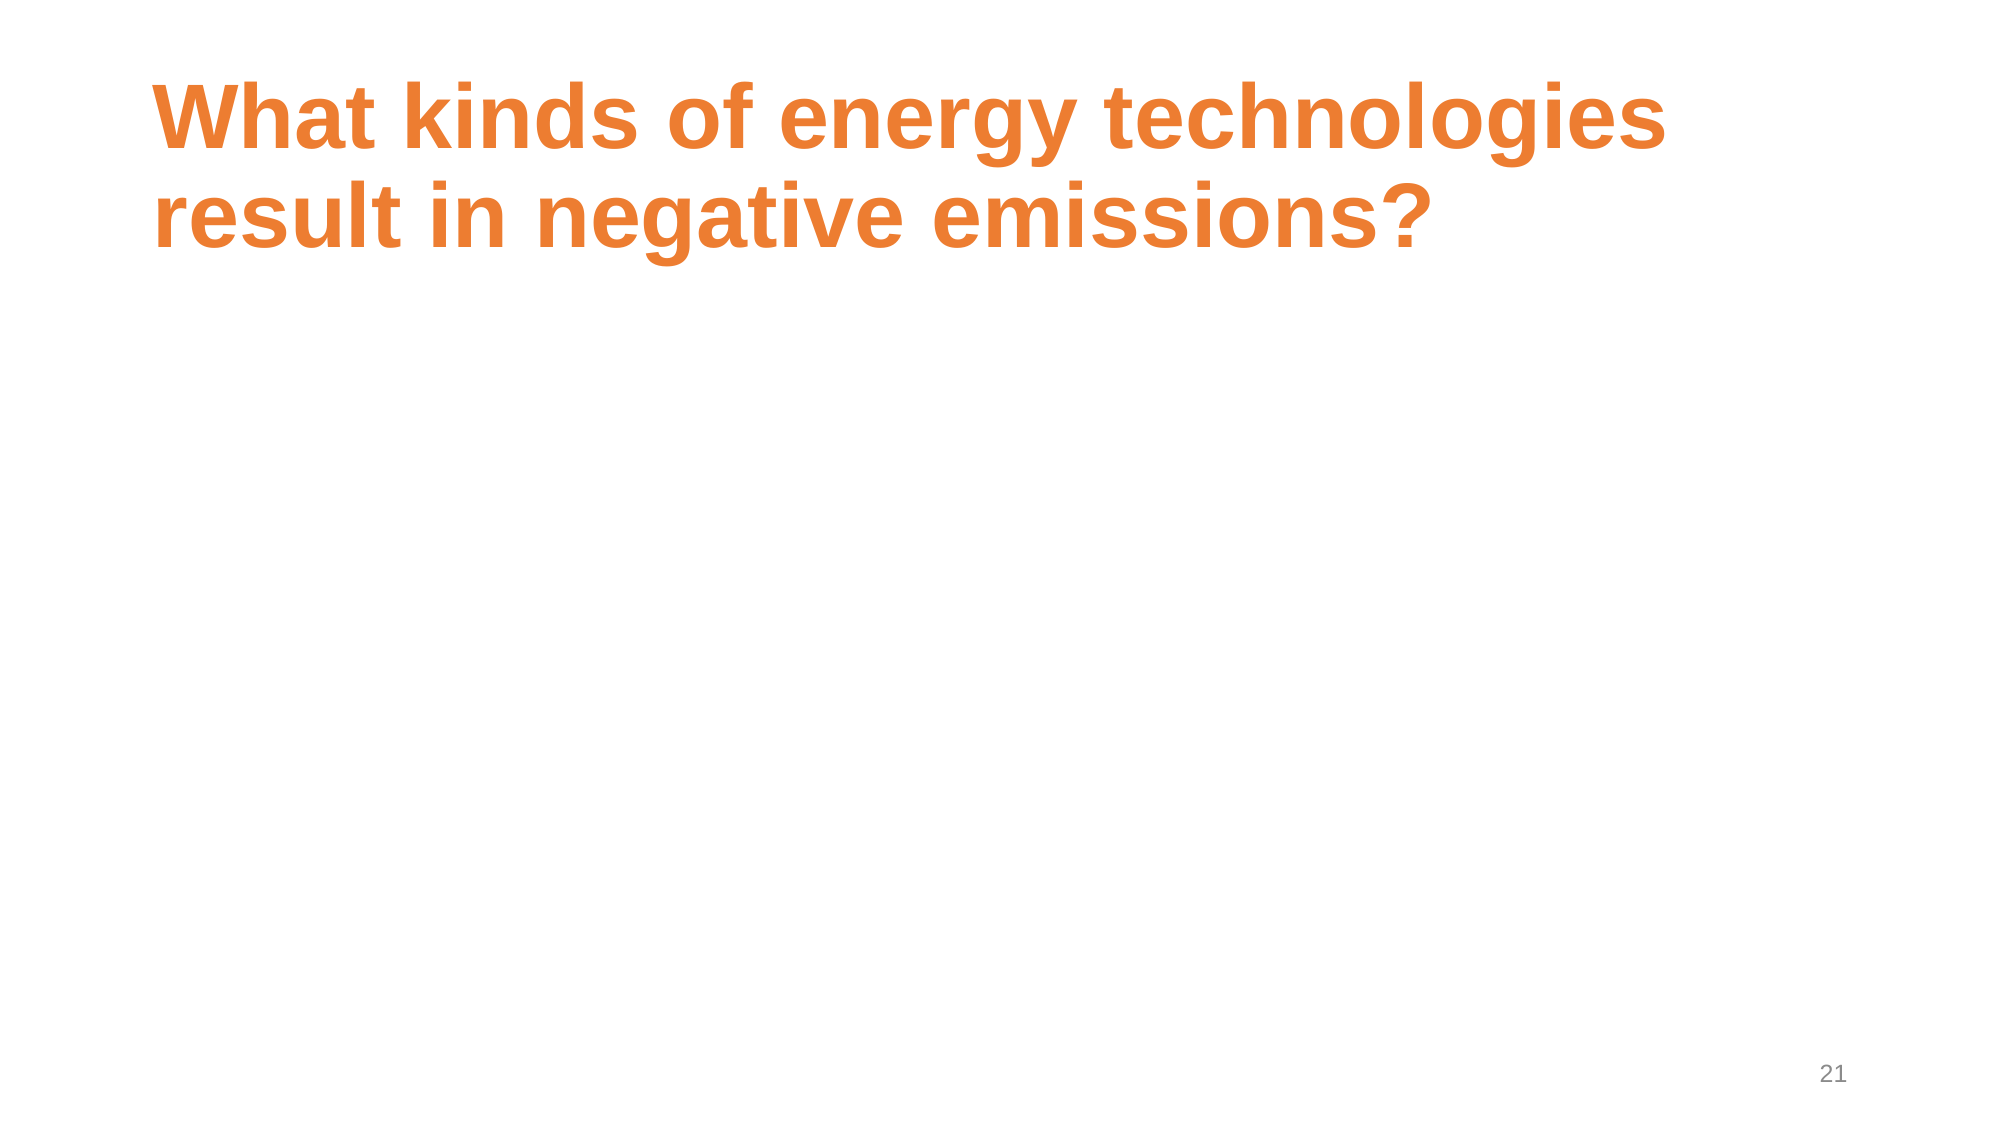

# What kinds of energy technologies result in negative emissions?
21